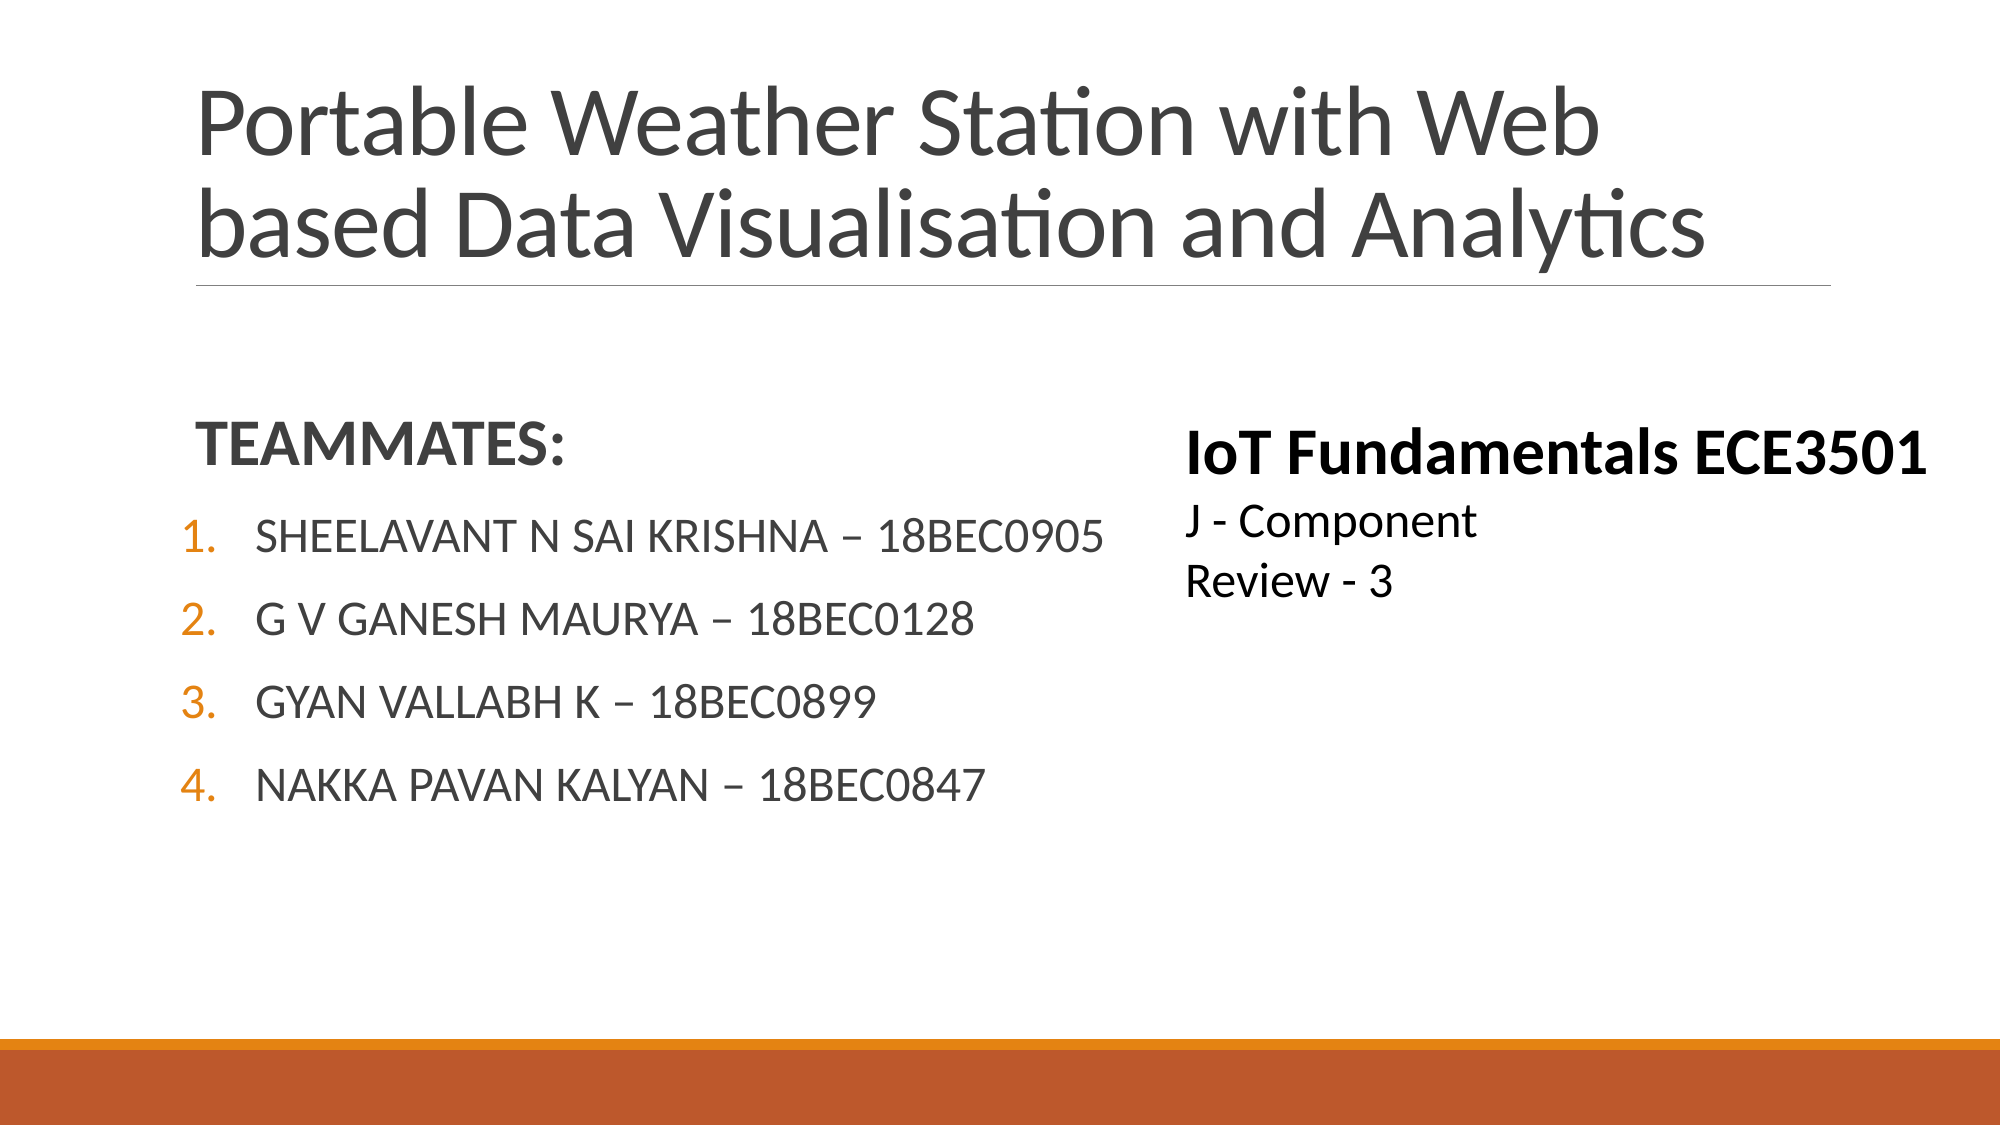

# Portable Weather Station with Web based Data Visualisation and Analytics
TEAMMATES:
SHEELAVANT N SAI KRISHNA – 18BEC0905
G V GANESH MAURYA – 18BEC0128
GYAN VALLABH K – 18BEC0899
NAKKA PAVAN KALYAN – 18BEC0847

IoT Fundamentals ECE3501
J - Component
Review - 3